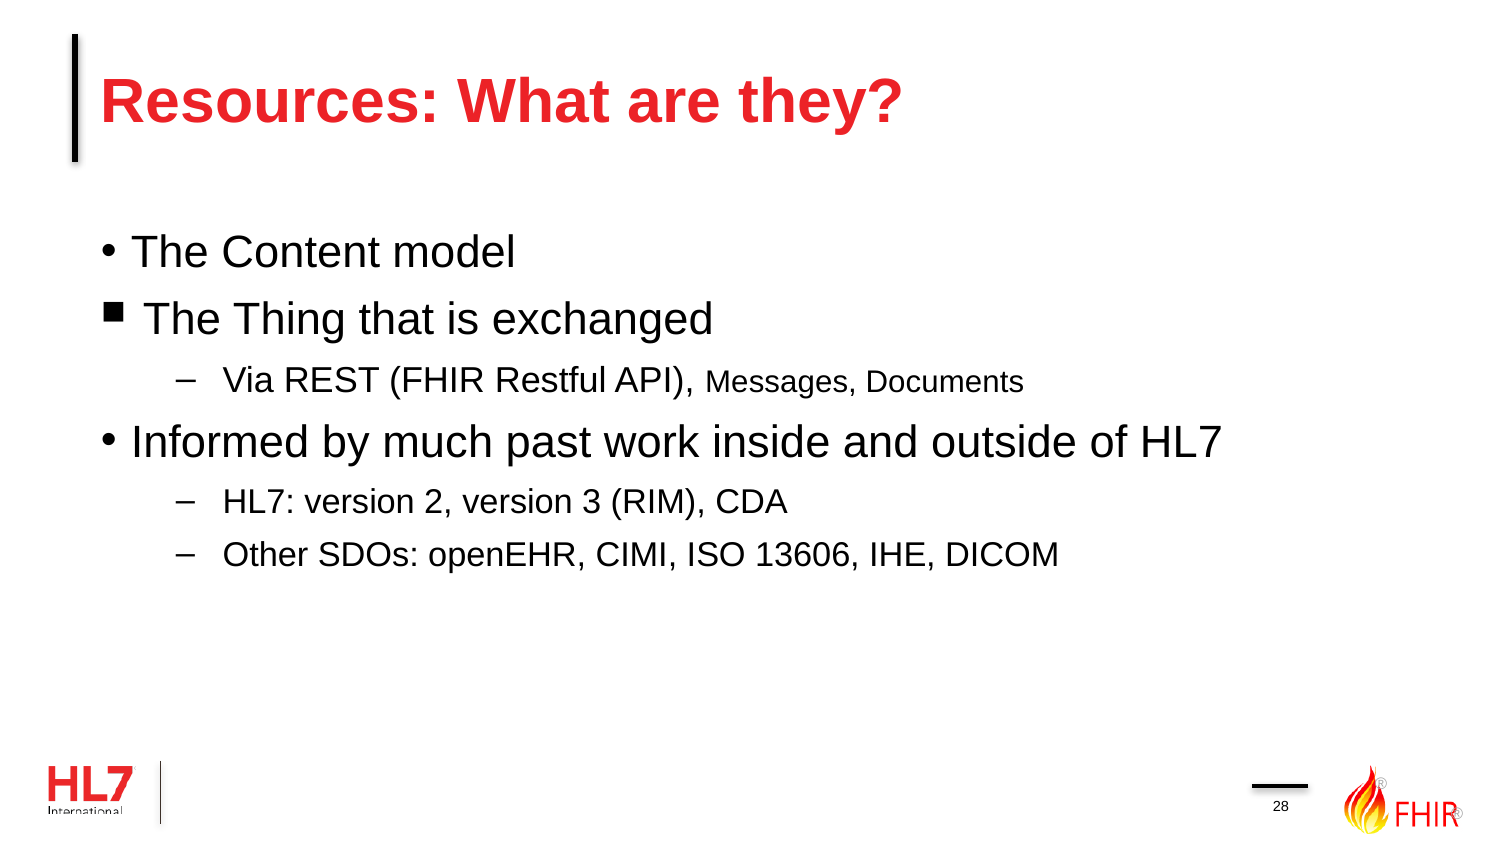

# Resources: What are they?
The Content model
The Thing that is exchanged
Via REST (FHIR Restful API), Messages, Documents
Informed by much past work inside and outside of HL7
HL7: version 2, version 3 (RIM), CDA
Other SDOs: openEHR, CIMI, ISO 13606, IHE, DICOM
28